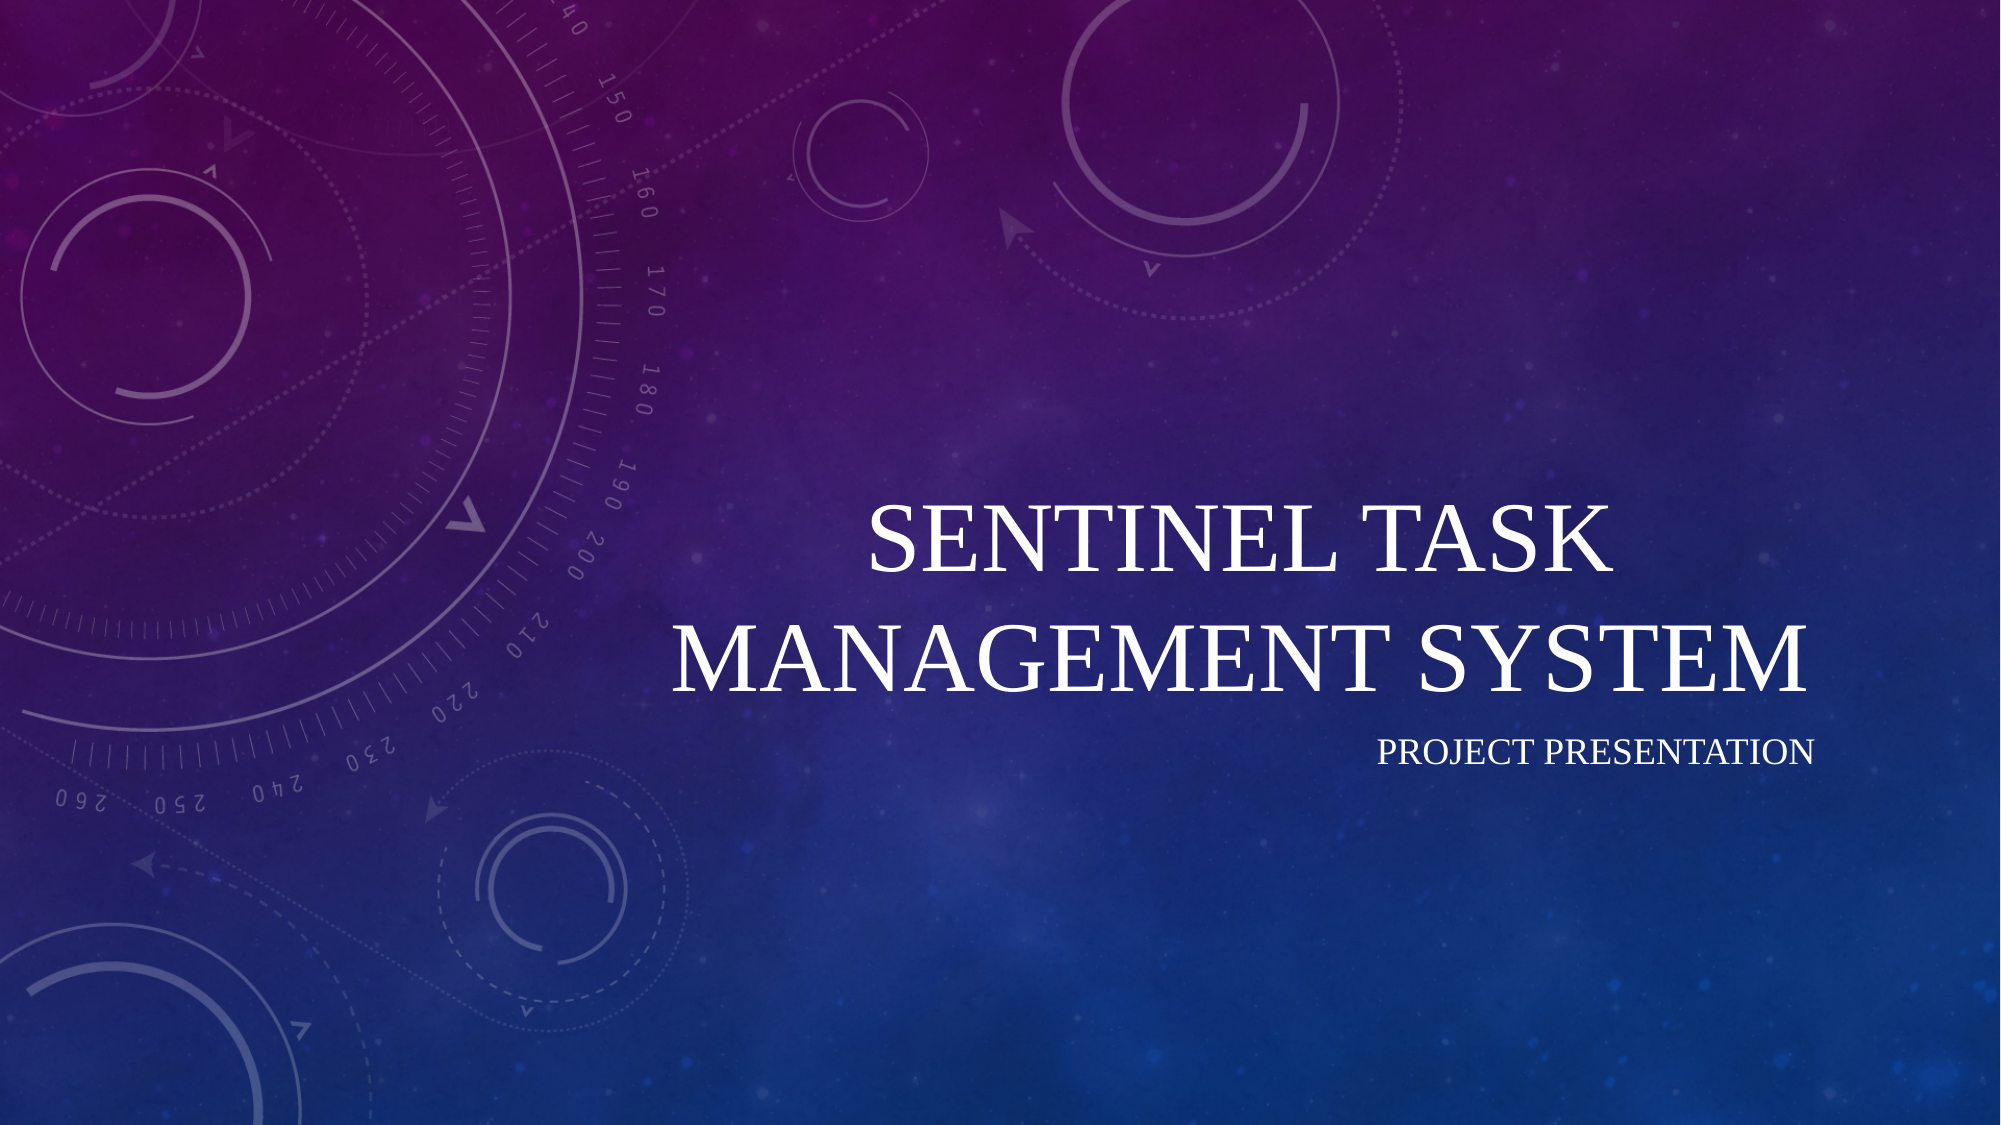

# Sentinel task management system
Project presentation